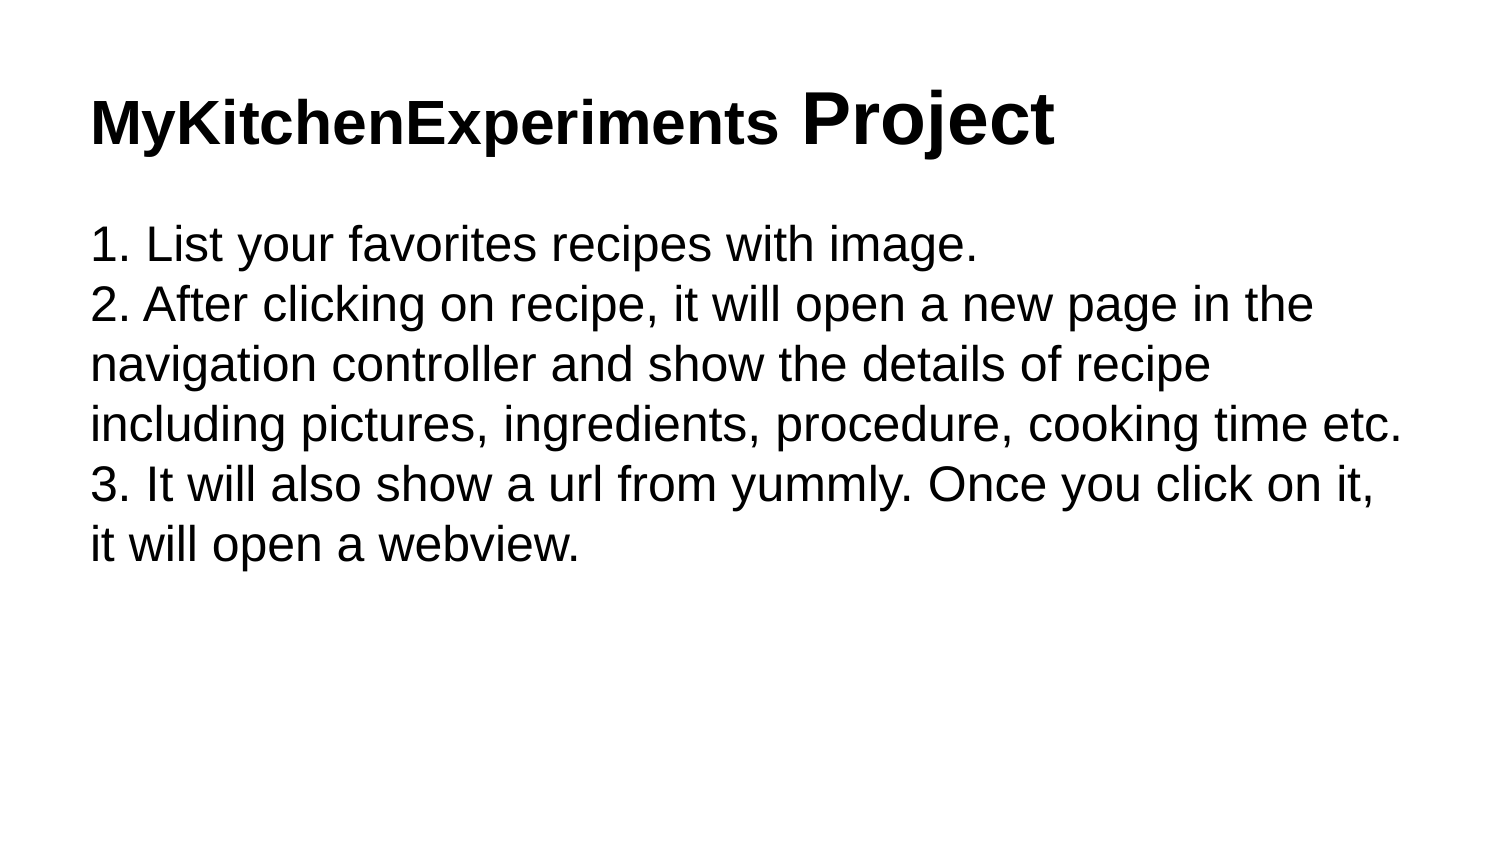

# MyKitchenExperiments Project
1. List your favorites recipes with image.
2. After clicking on recipe, it will open a new page in the navigation controller and show the details of recipe including pictures, ingredients, procedure, cooking time etc.
3. It will also show a url from yummly. Once you click on it, it will open a webview.